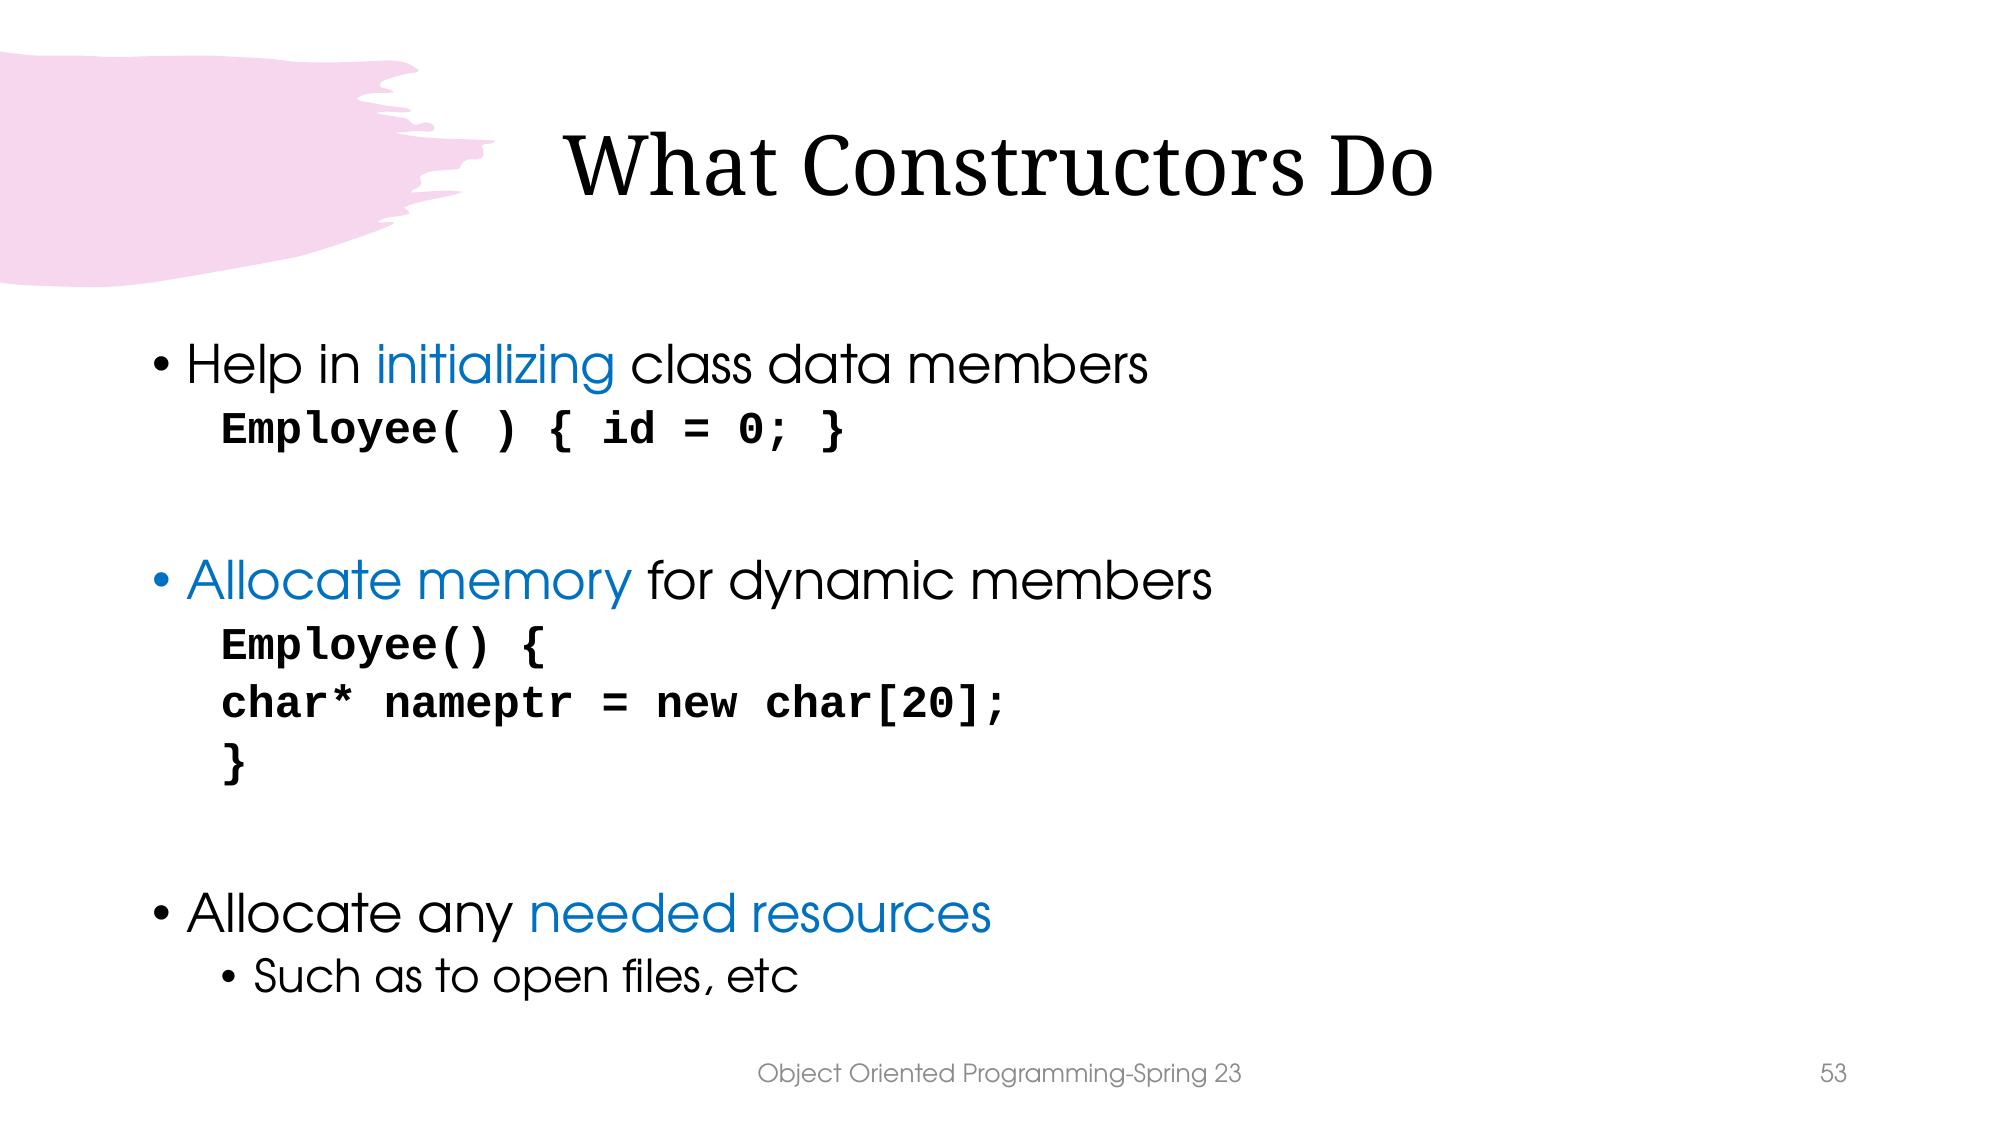

# What Constructors Do
Help in initializing class data members
Employee( ) { id = 0; }

Allocate memory for dynamic members
Employee() {
char* nameptr = new char[20];
}

Allocate any needed resources
Such as to open files, etc
Object Oriented Programming-Spring 23
53